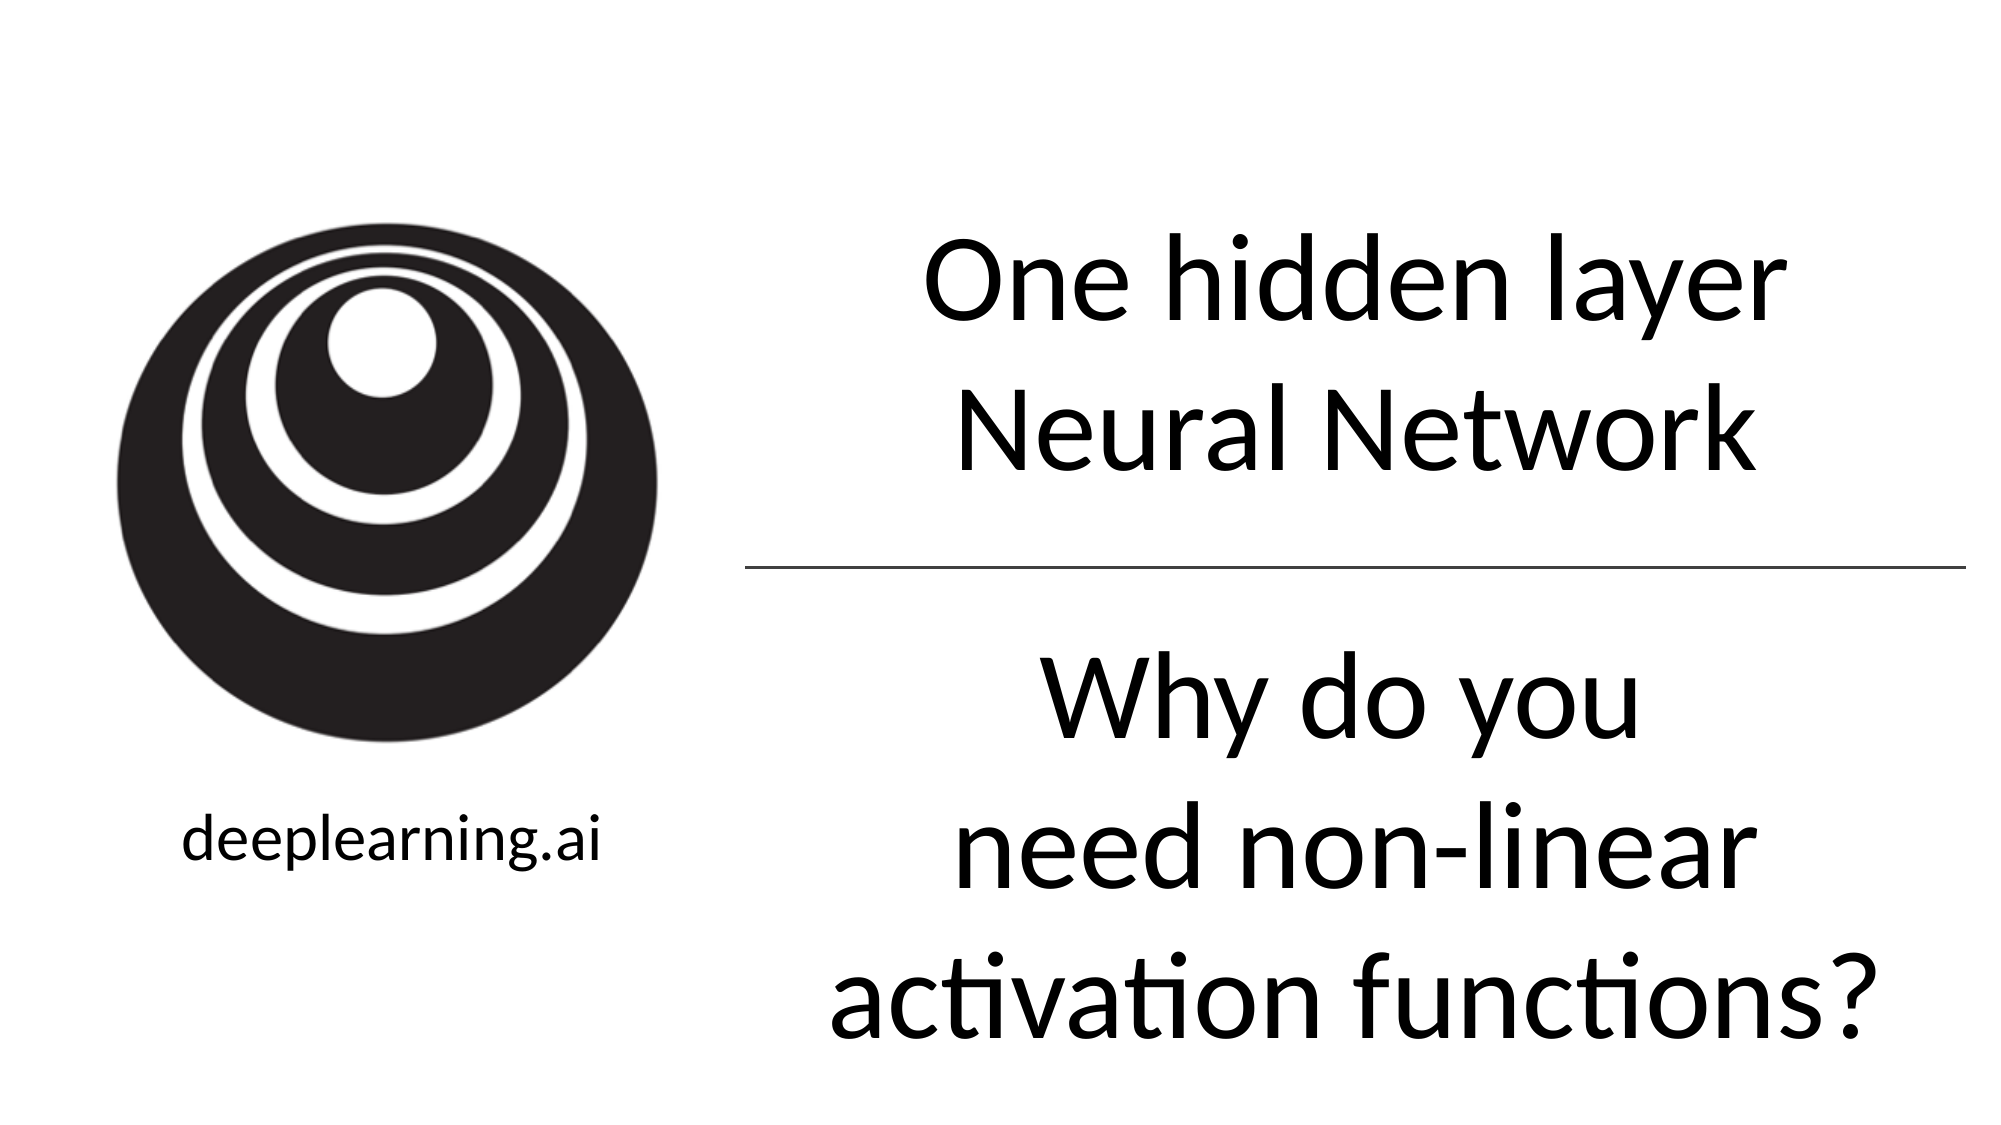

One hidden layer
Neural Network
Why do you
need non-linear
activation functions?